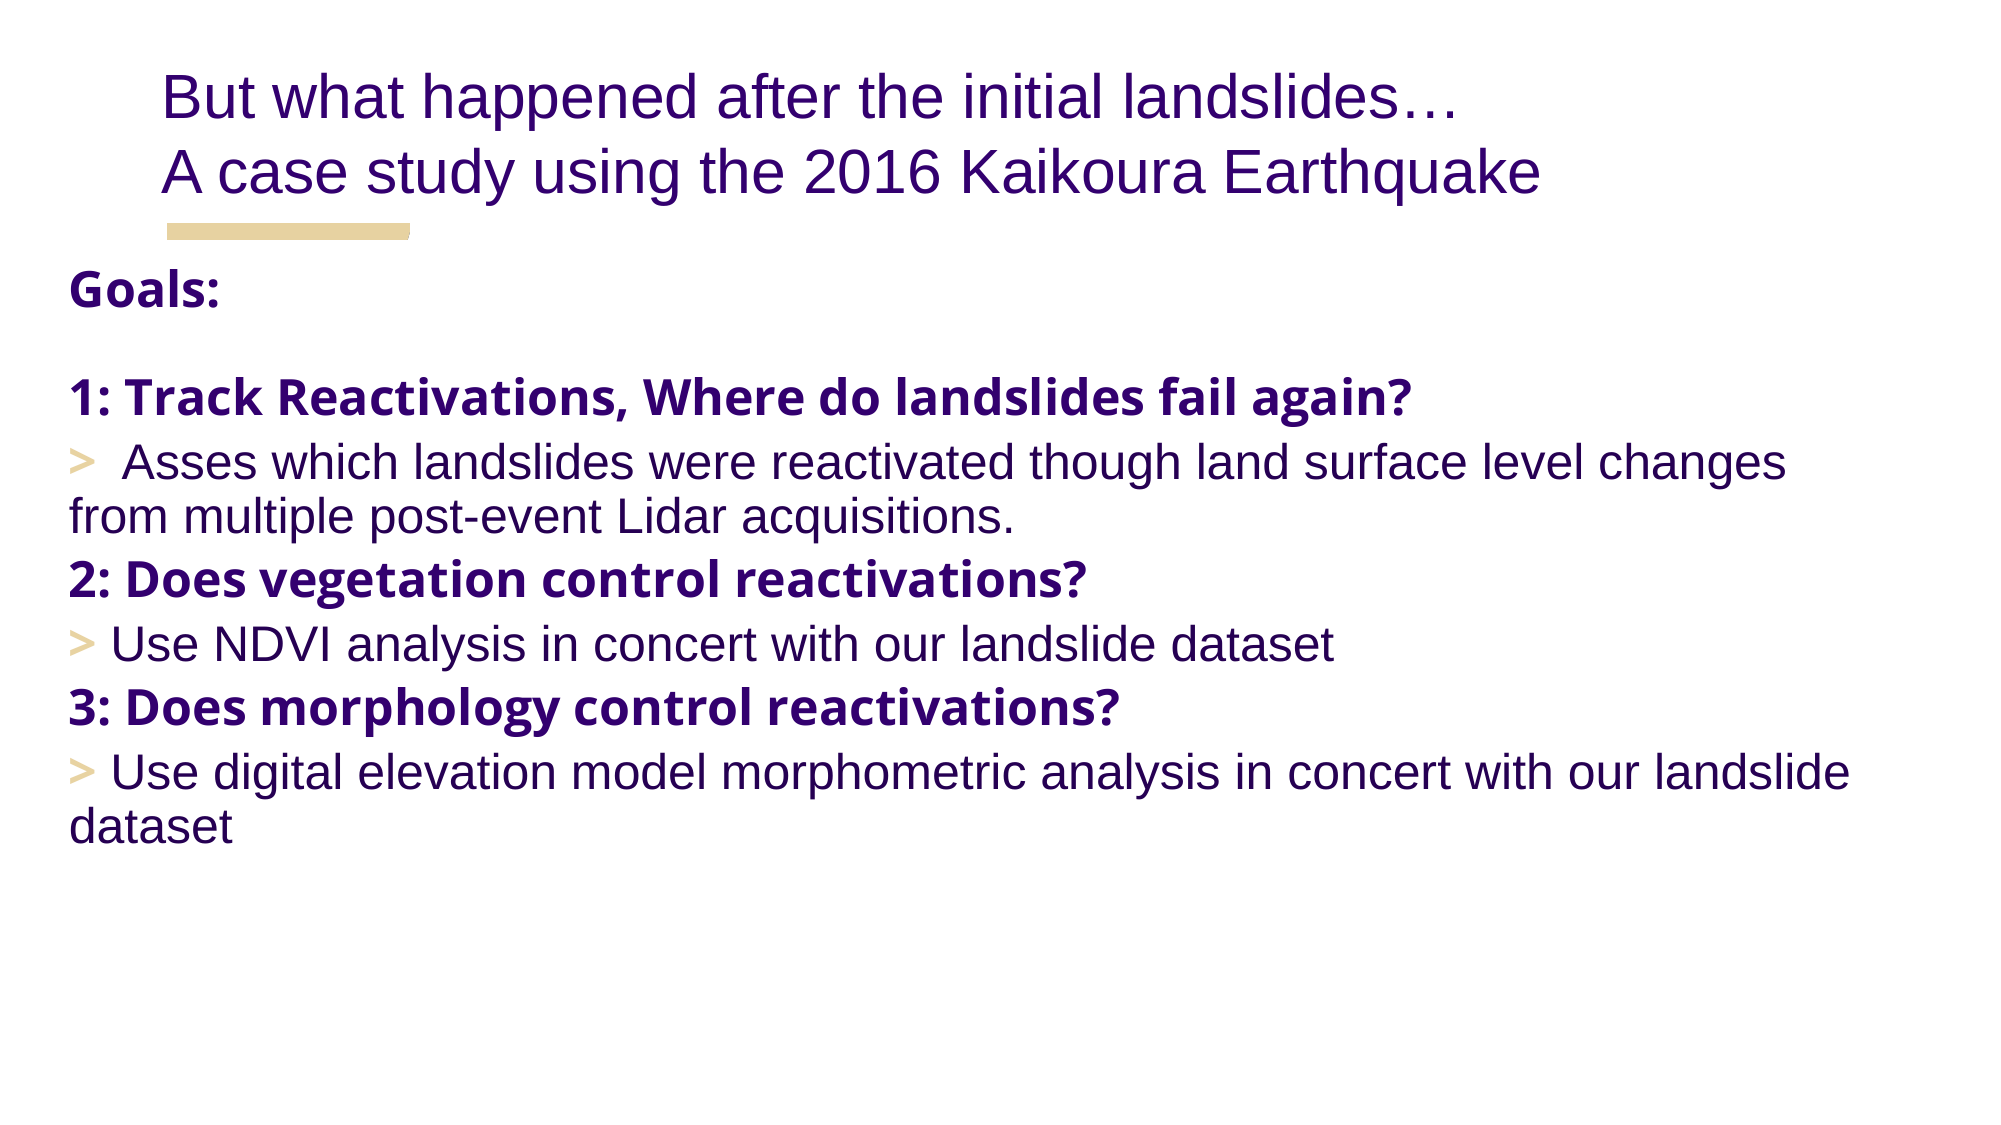

But what happened after the initial landslides…
A case study using the 2016 Kaikoura Earthquake
Goals:

1: Track Reactivations, Where do landslides fail again?
>  Asses which landslides were reactivated though land surface level changes from multiple post-event Lidar acquisitions.
2: Does vegetation control reactivations?
> Use NDVI analysis in concert with our landslide dataset
3: Does morphology control reactivations?
> Use digital elevation model morphometric analysis in concert with our landslide dataset